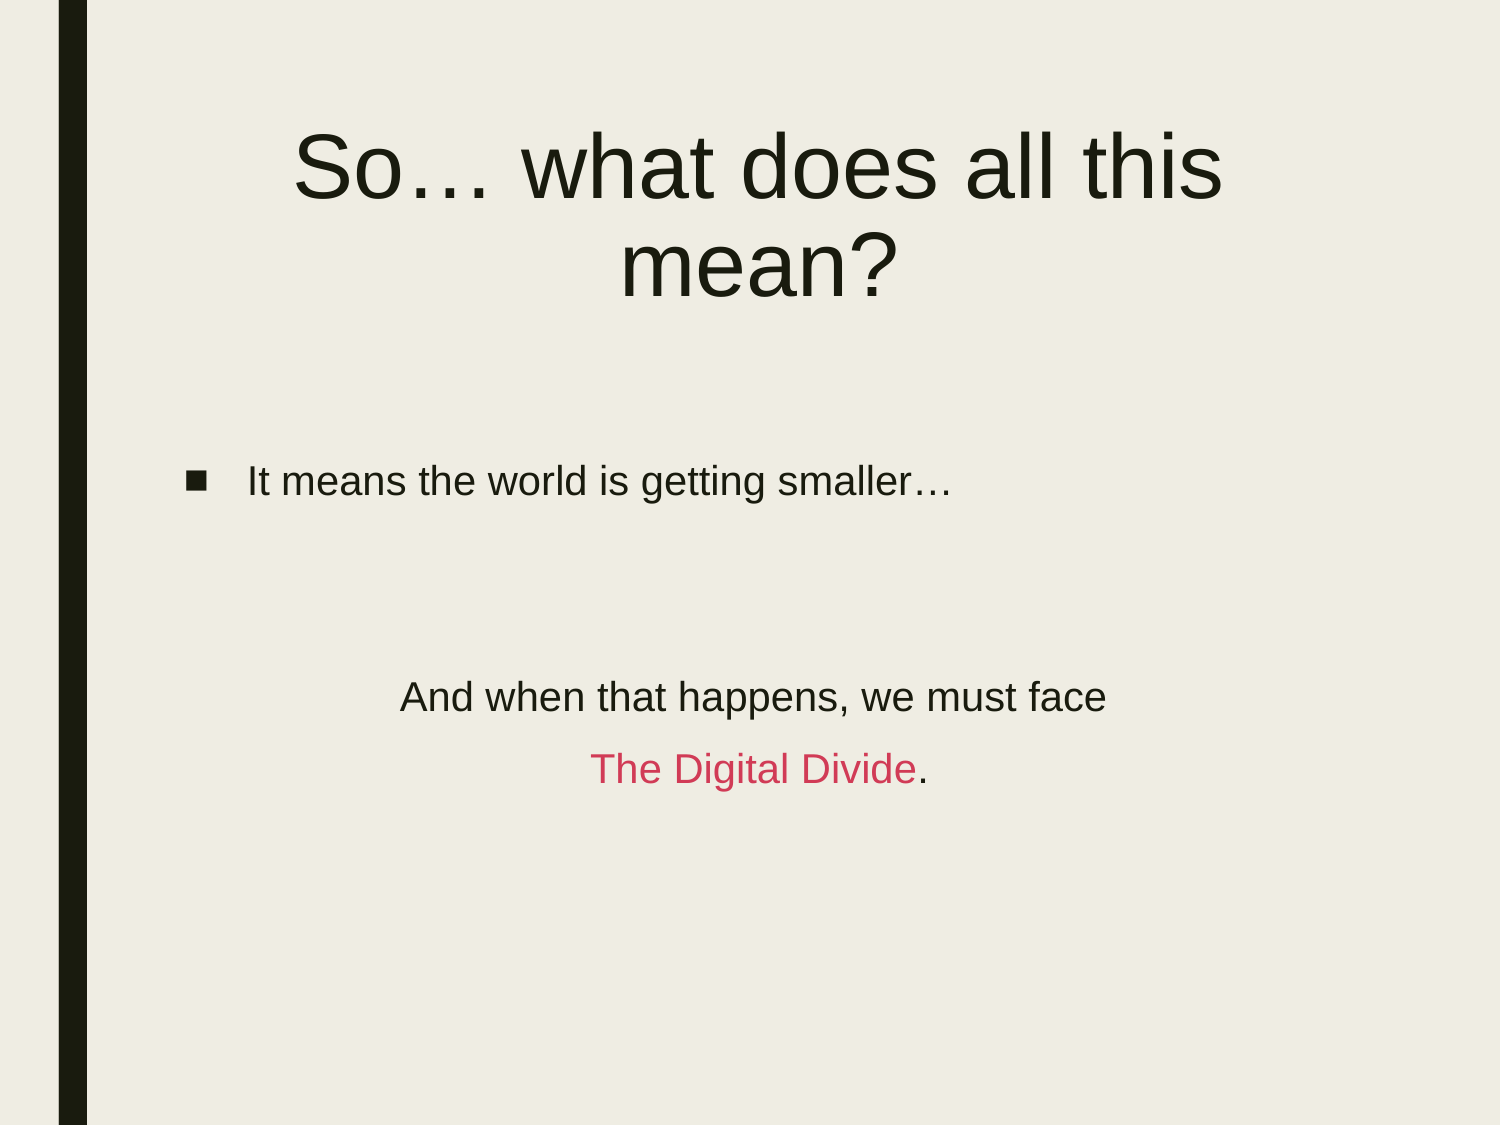

# So… what does all this mean?

It means the world is getting smaller…

And when that happens, we must face
The Digital Divide.